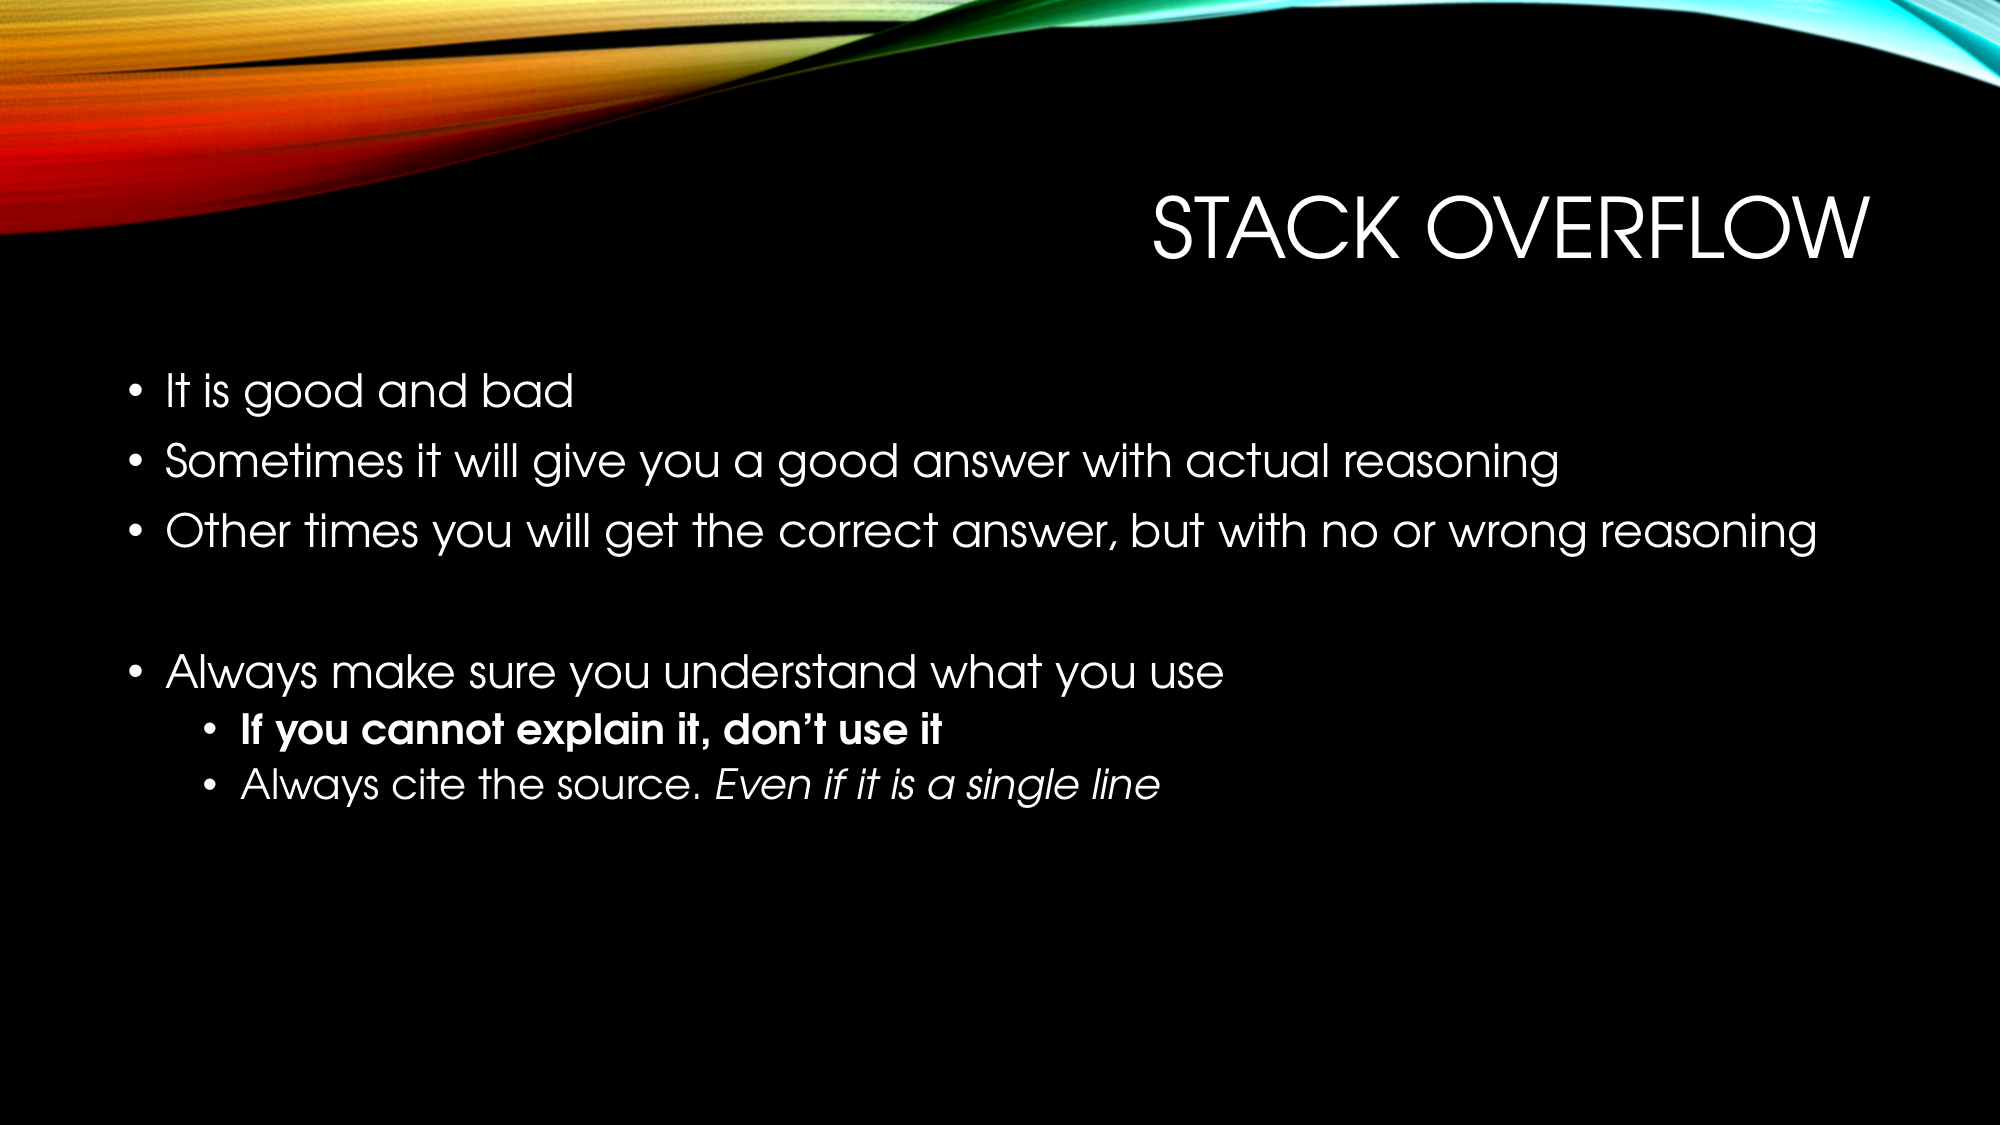

# Stack Overflow
It is good and bad
Sometimes it will give you a good answer with actual reasoning
Other times you will get the correct answer, but with no or wrong reasoning

Always make sure you understand what you use
If you cannot explain it, don’t use it
Always cite the source. Even if it is a single line